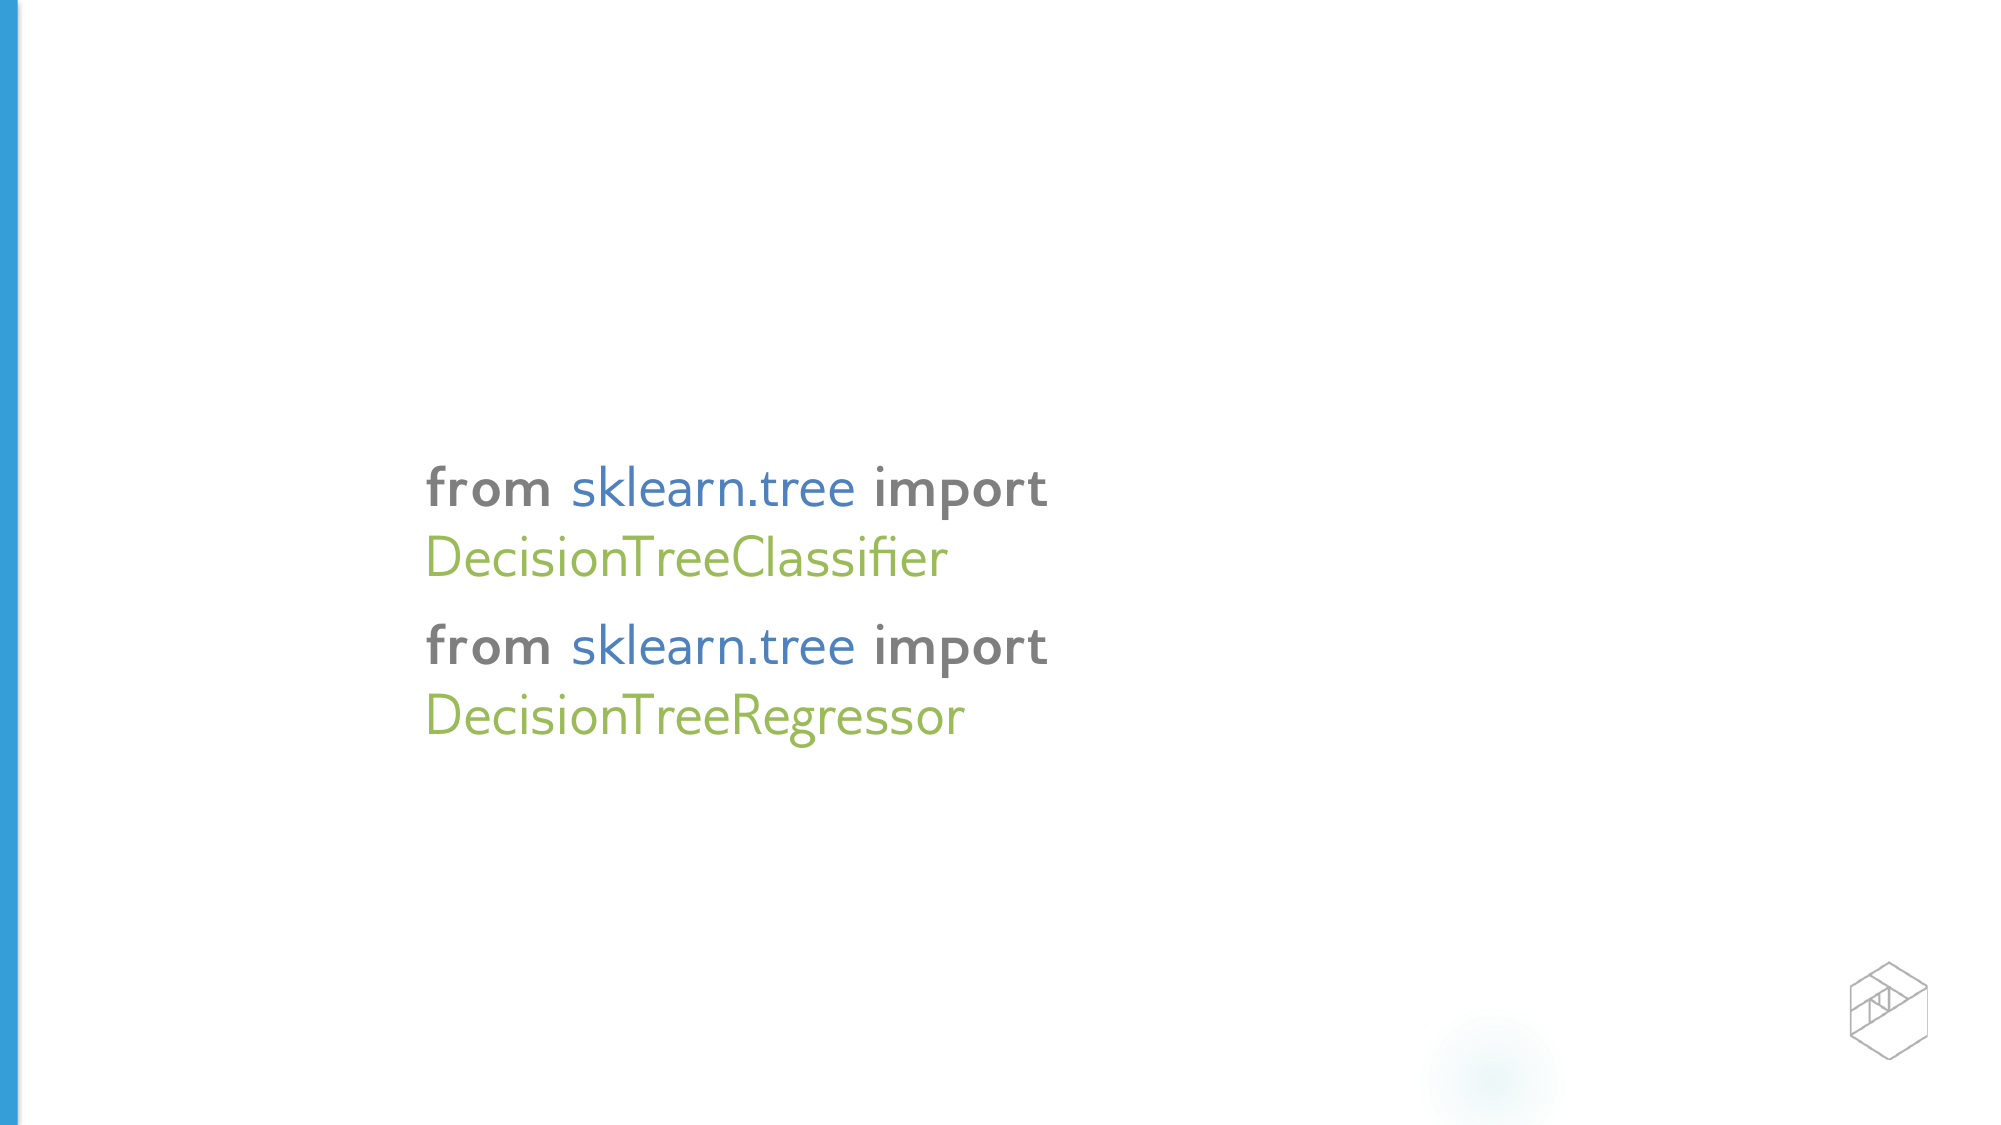

from sklearn.tree import DecisionTreeClassiﬁer
from sklearn.tree import DecisionTreeRegressor